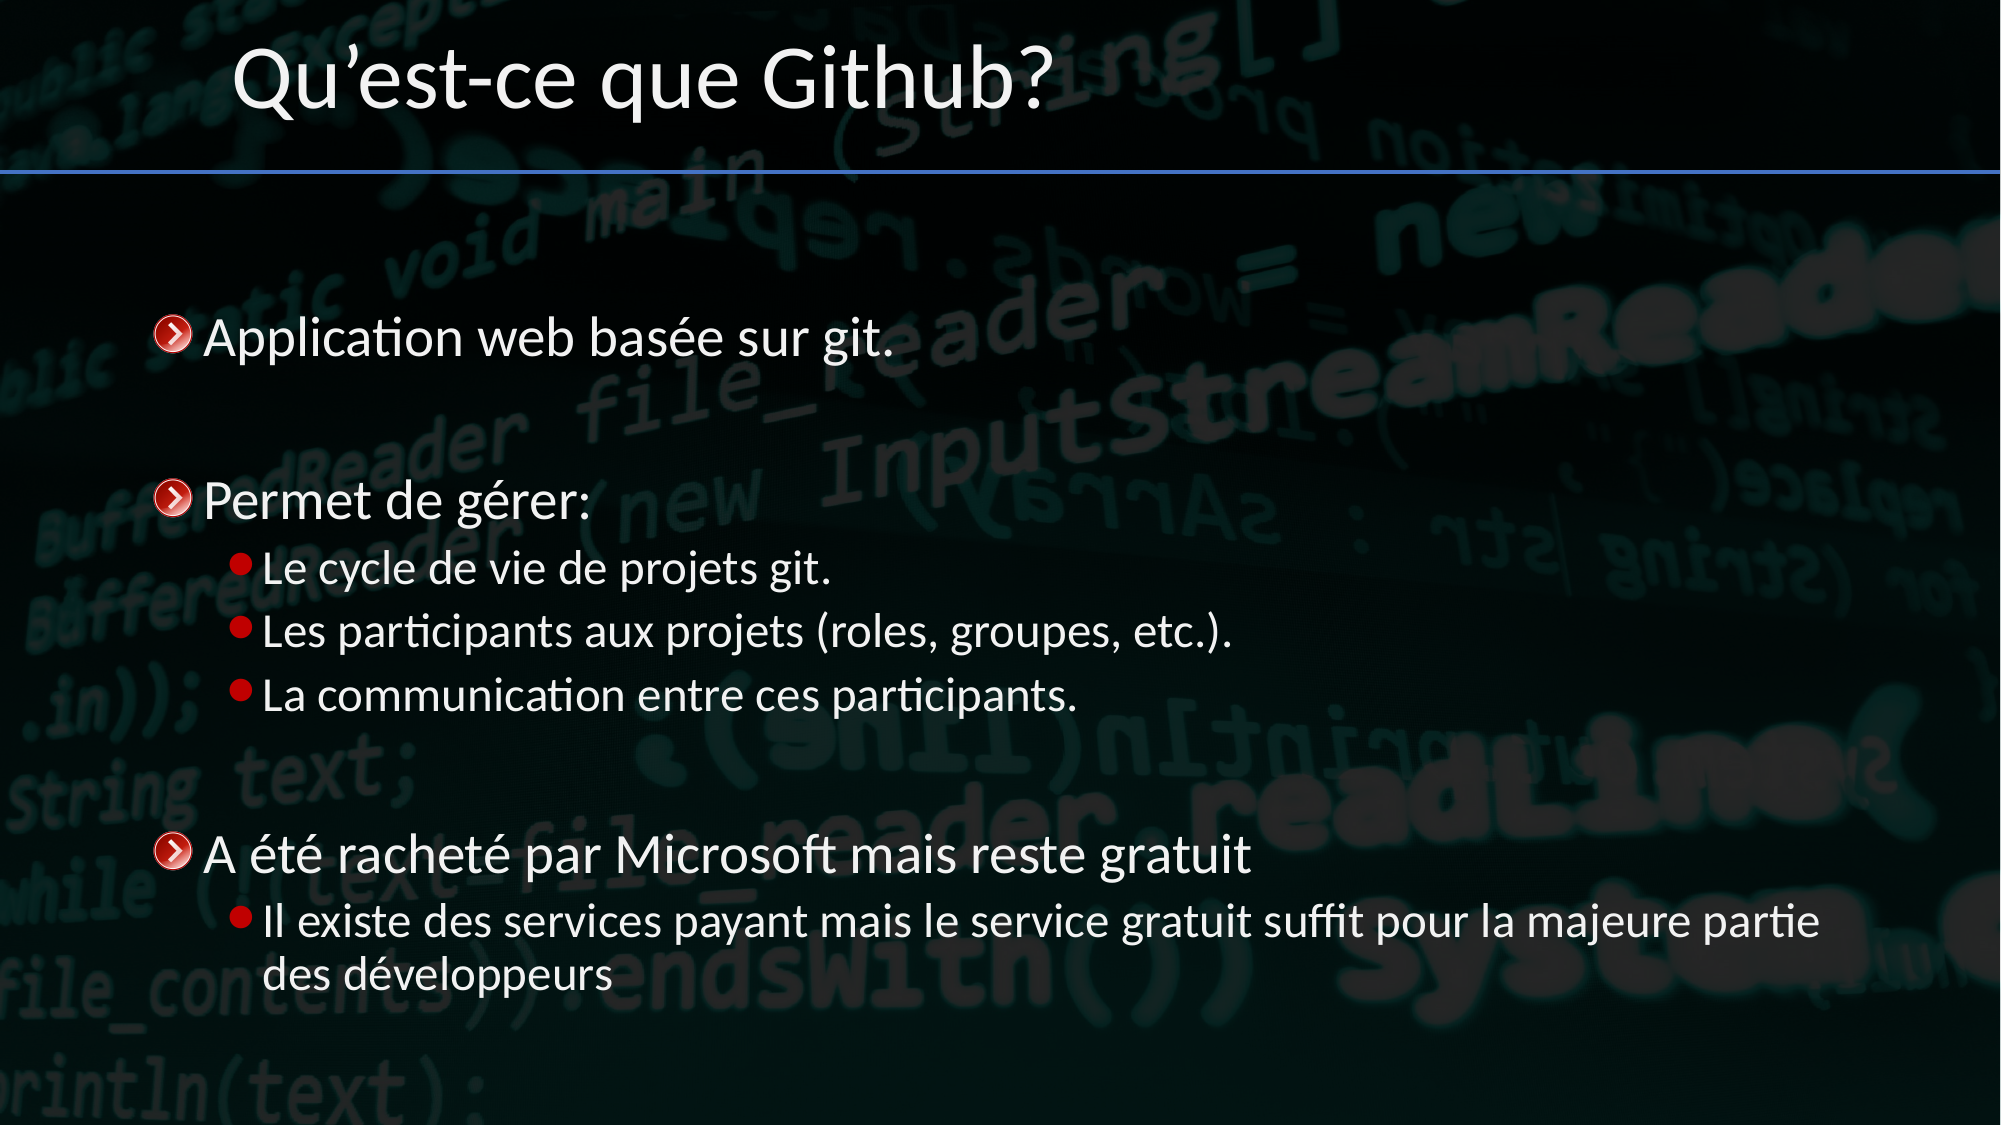

# Qu’est-ce que Github?
Application web basée sur git.

Permet de gérer:
Le cycle de vie de projets git.
Les participants aux projets (roles, groupes, etc.).
La communication entre ces participants.

A été racheté par Microsoft mais reste gratuit
Il existe des services payant mais le service gratuit suffit pour la majeure partie des développeurs